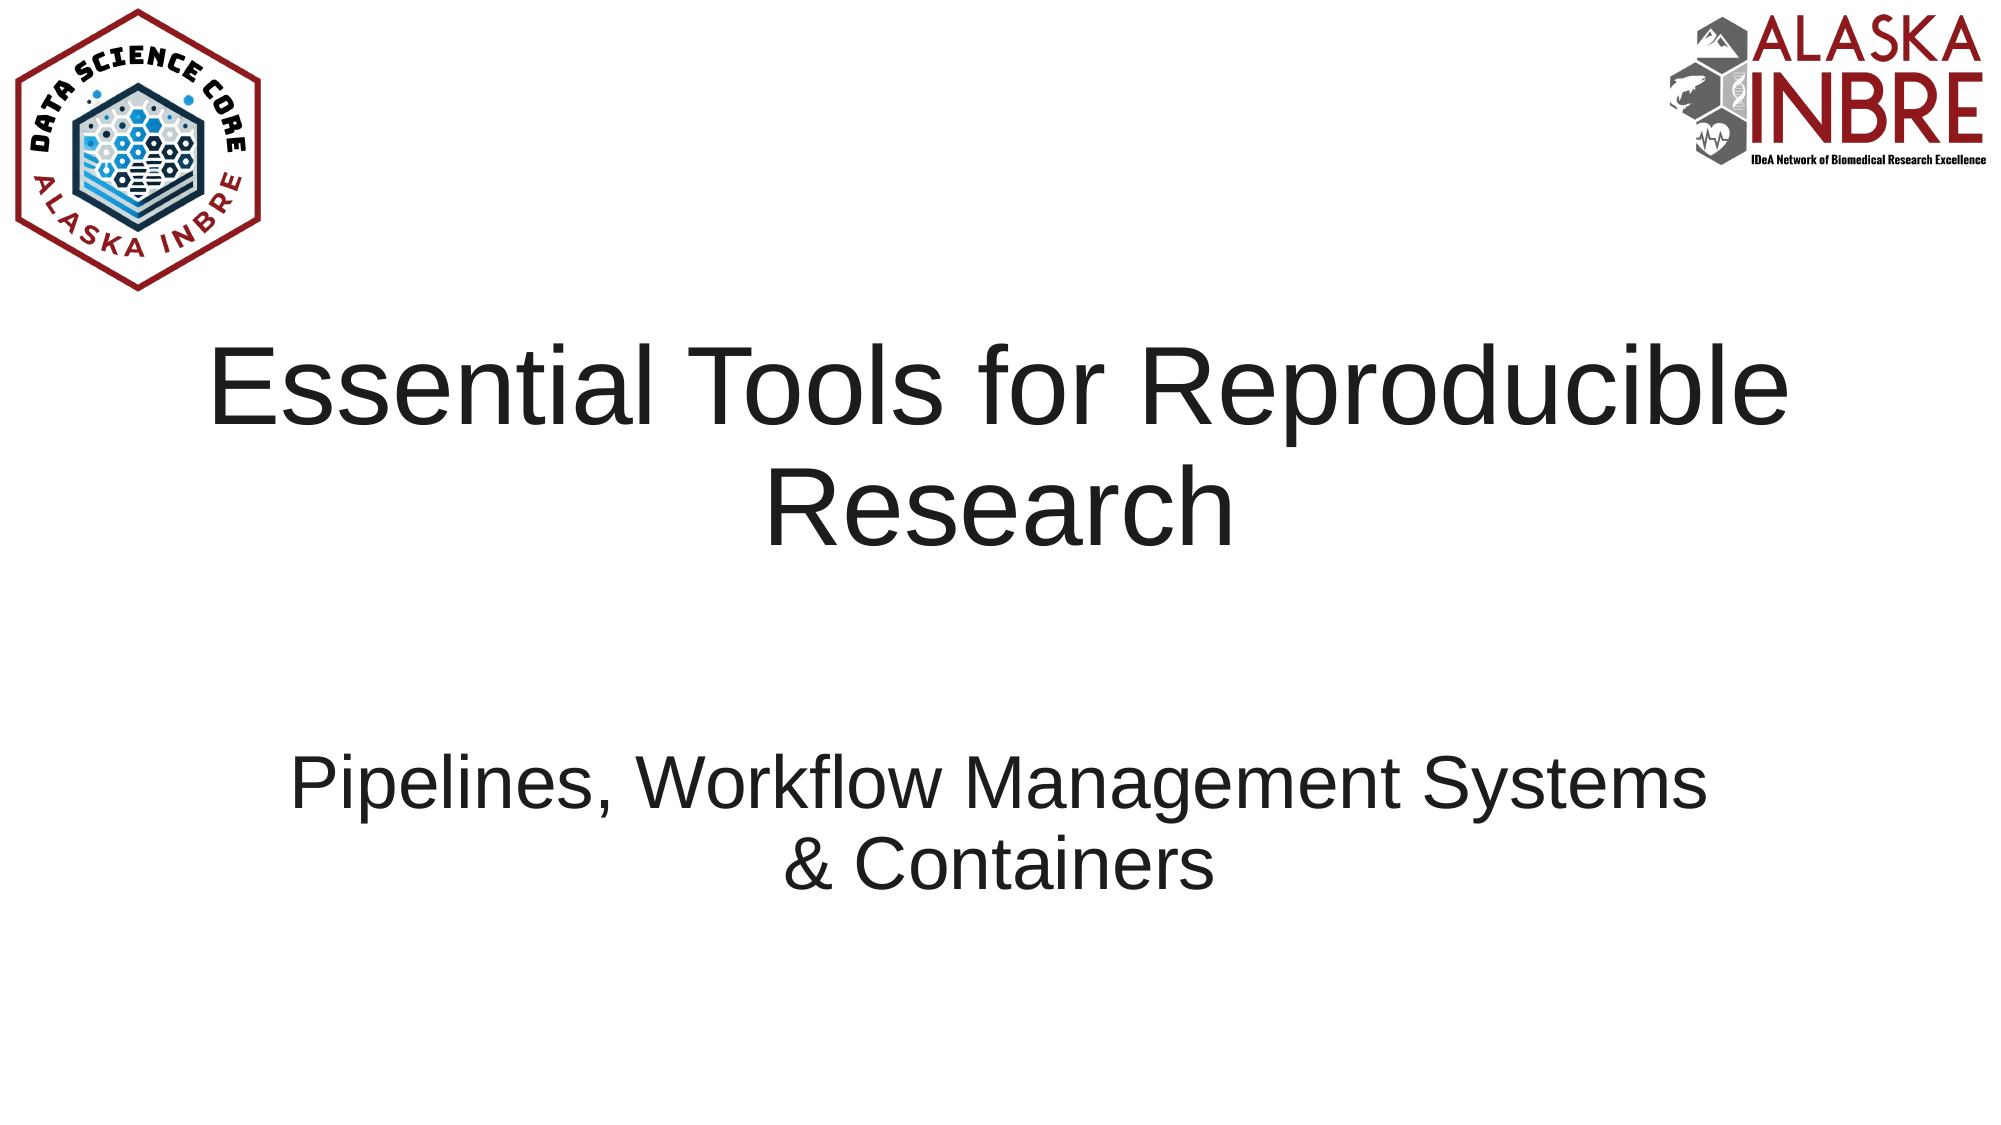

# Essential Tools for Reproducible Research
Pipelines, Workflow Management Systems & Containers